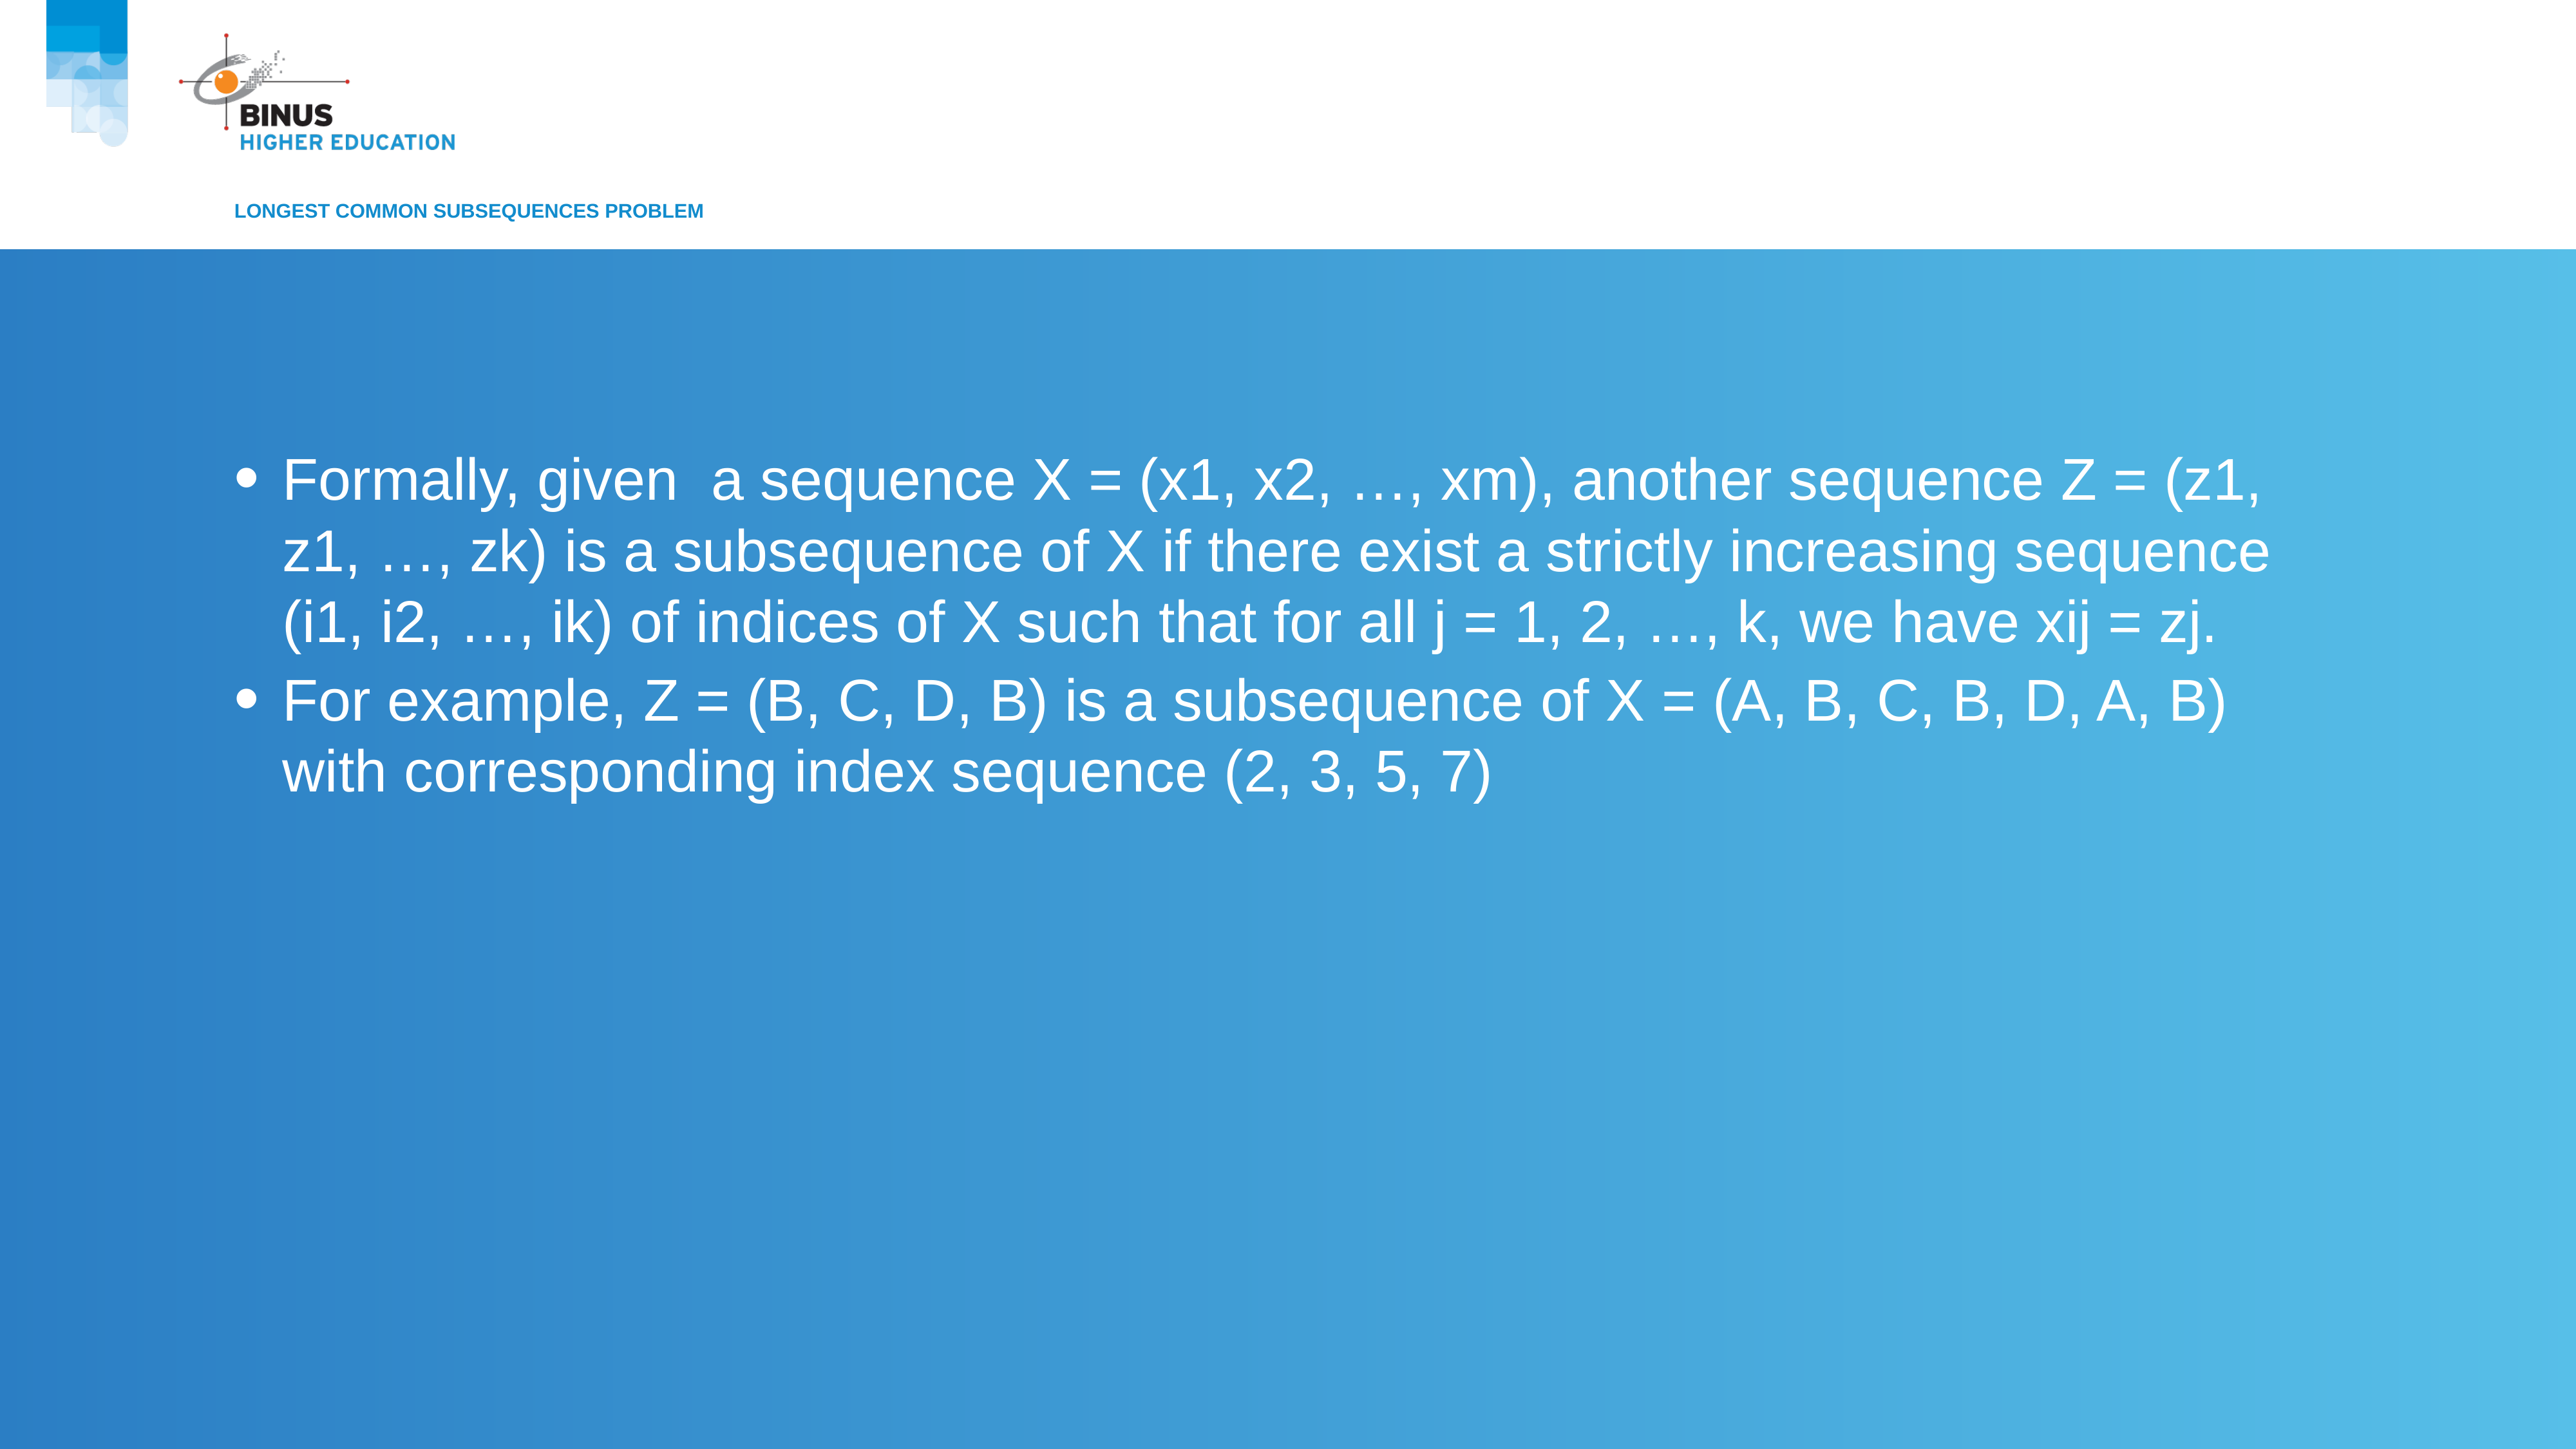

# Longest common subsequences problem

Formally, given  a sequence X = (x1, x2, …, xm), another sequence Z = (z1, z1, …, zk) is a subsequence of X if there exist a strictly increasing sequence (i1, i2, …, ik) of indices of X such that for all j = 1, 2, …, k, we have xij = zj.
For example, Z = (B, C, D, B) is a subsequence of X = (A, B, C, B, D, A, B) with corresponding index sequence (2, 3, 5, 7)